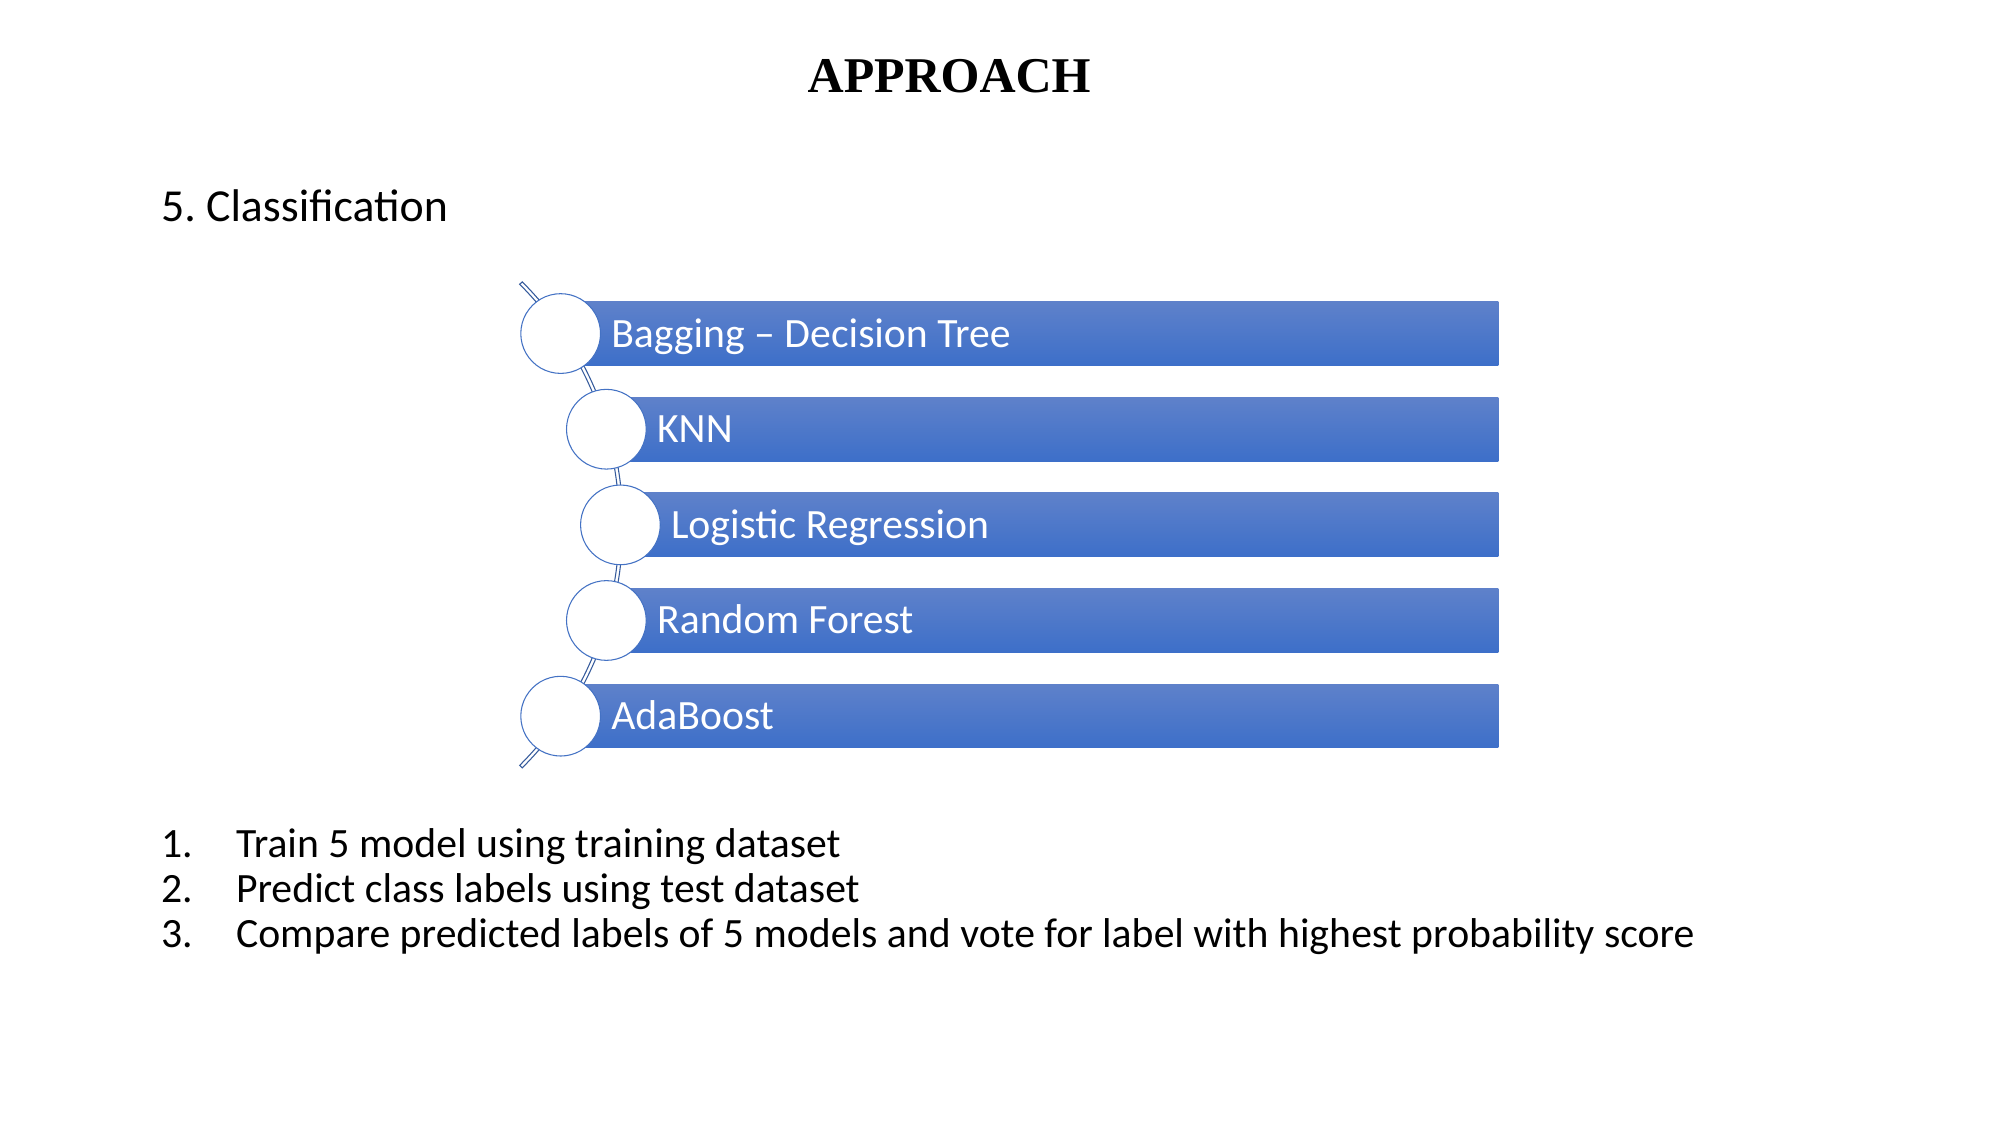

APPROACH
5. Classification
Bagging – Decision Tree
KNN
Logistic Regression
Random Forest
AdaBoost
Train 5 model using training dataset
Predict class labels using test dataset
Compare predicted labels of 5 models and vote for label with highest probability score